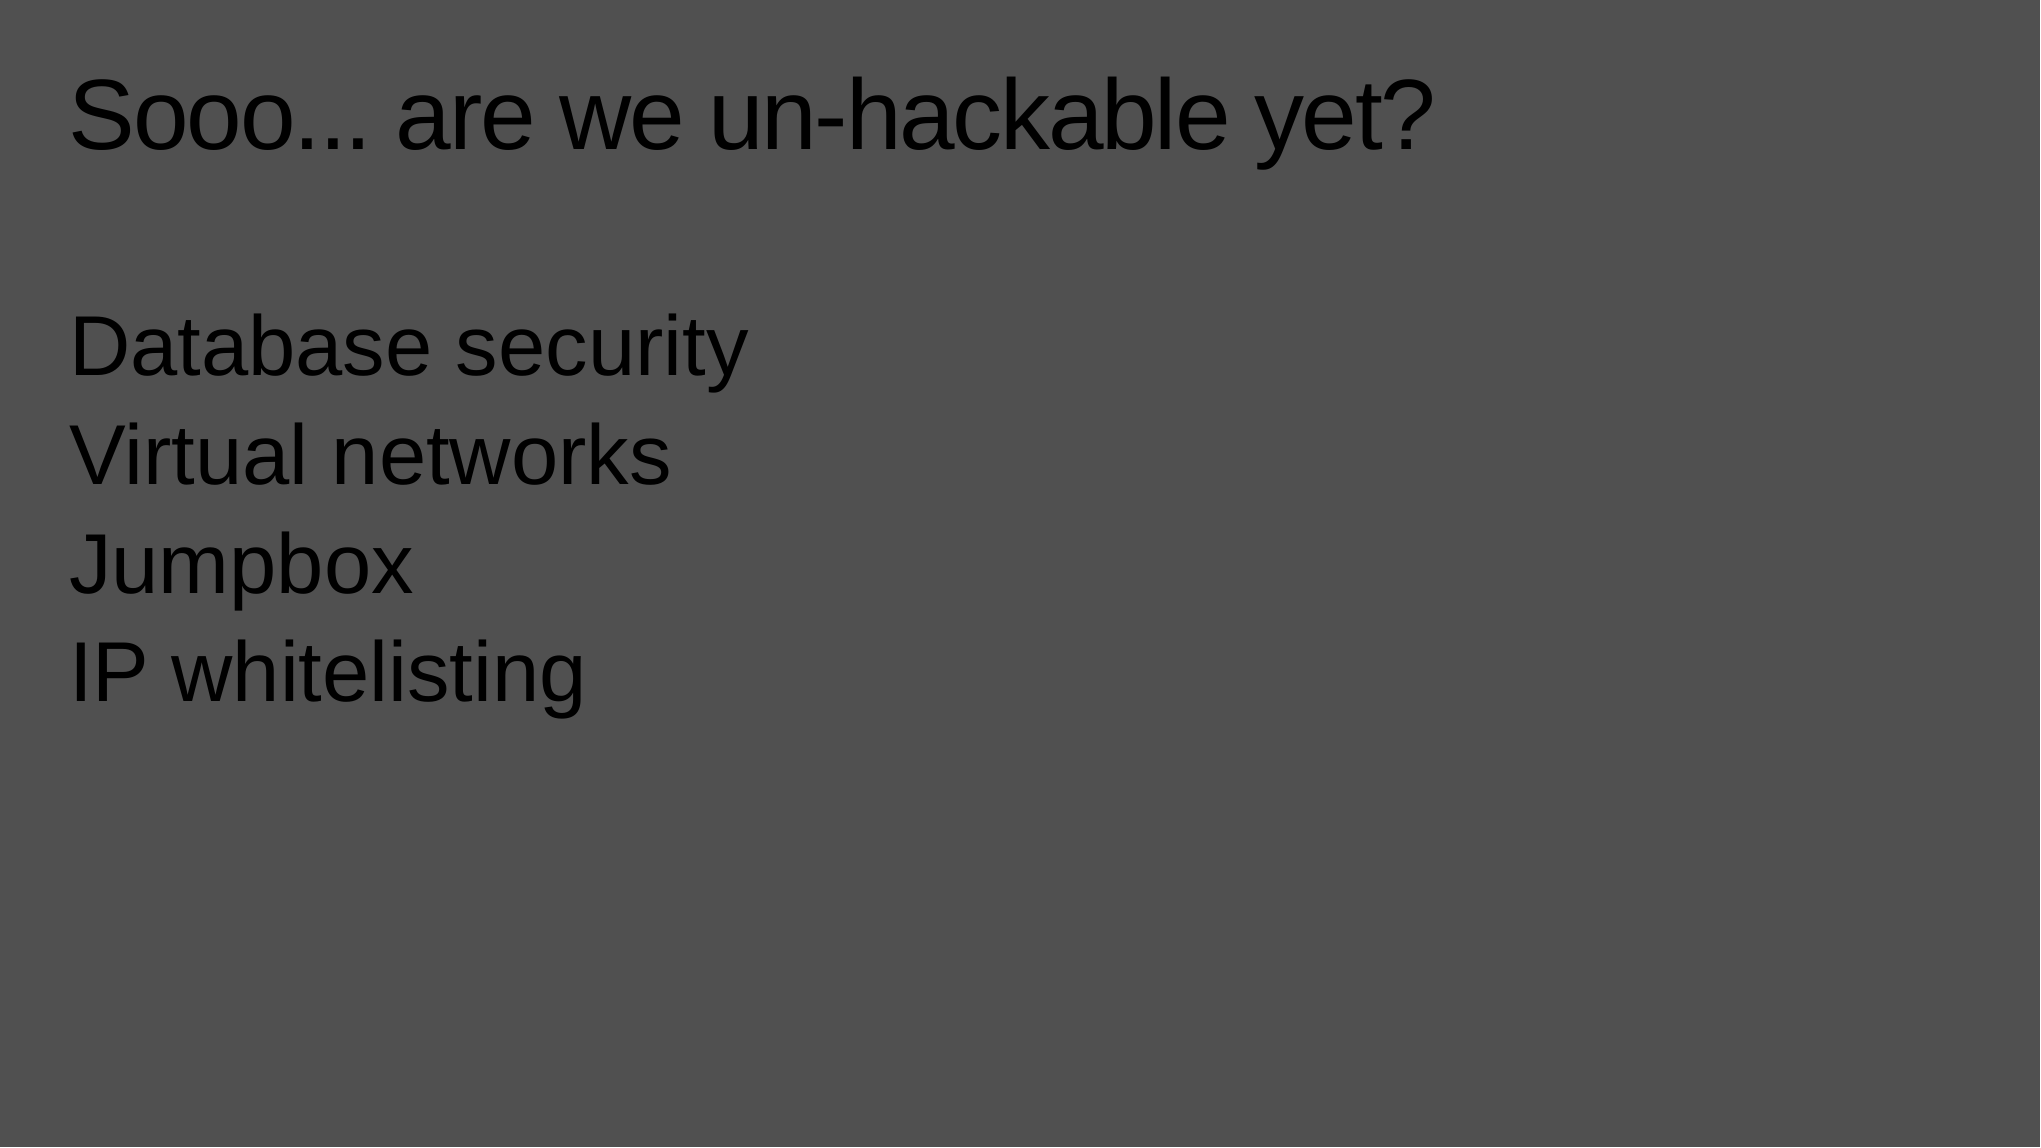

# Sooo... are we un-hackable yet?

Database security
Virtual networks
Jumpbox
IP whitelisting